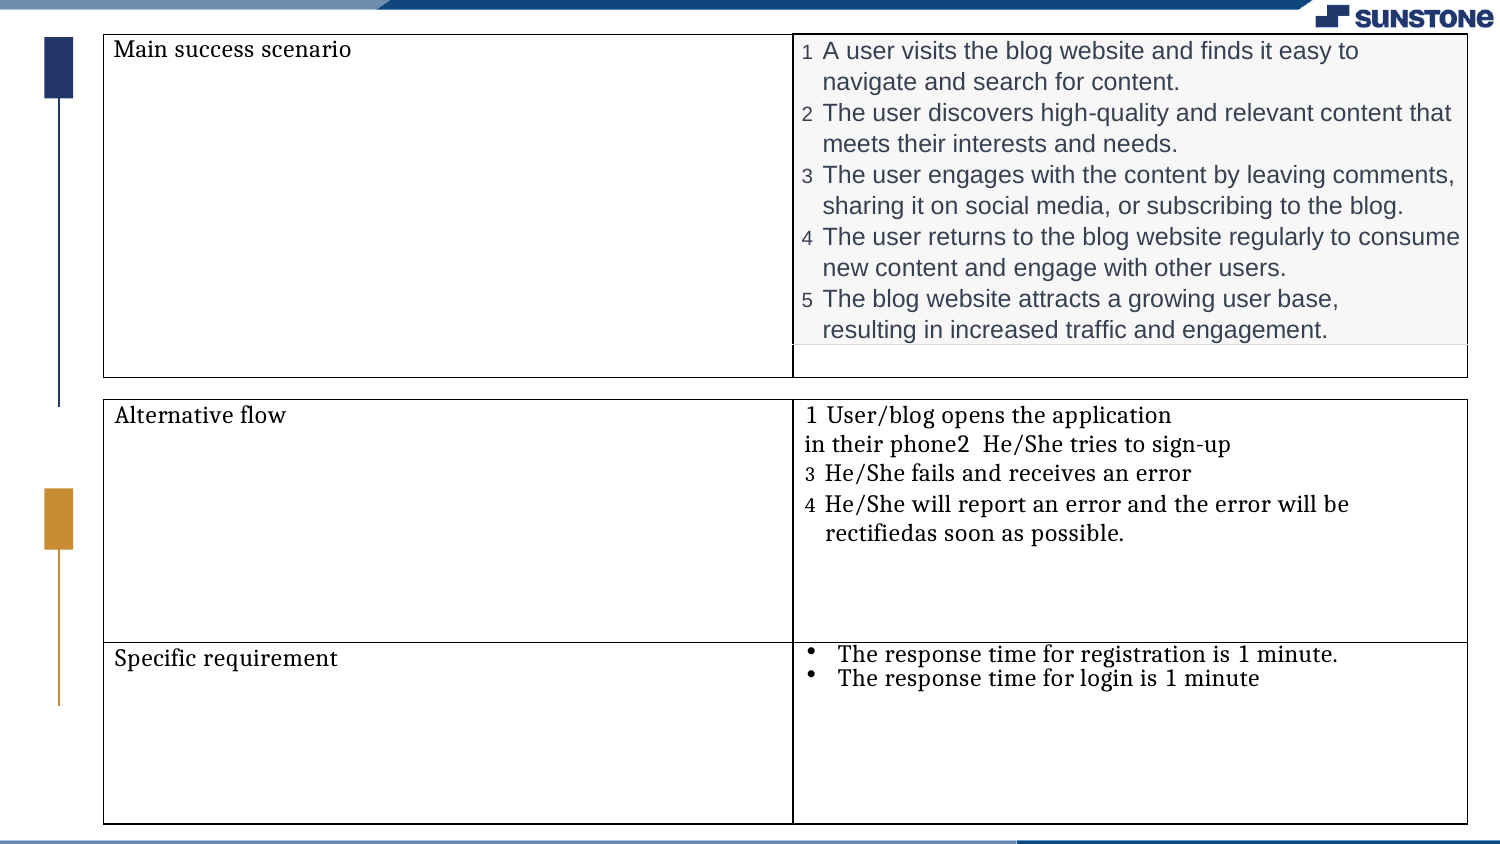

| Main success scenario | A user visits the blog website and finds it easy to navigate and search for content. The user discovers high-quality and relevant content that meets their interests and needs. The user engages with the content by leaving comments, sharing it on social media, or subscribing to the blog. The user returns to the blog website regularly to consume new content and engage with other users. The blog website attracts a growing user base, resulting in increased traffic and engagement. |
| --- | --- |
|  |  |
| Alternative flow | 1 User/blog opens the application in their phone2 He/She tries to sign-up He/She fails and receives an error He/She will report an error and the error will be rectifiedas soon as possible. |
| --- | --- |
| Specific requirement | The response time for registration is 1 minute. The response time for login is 1 minute |